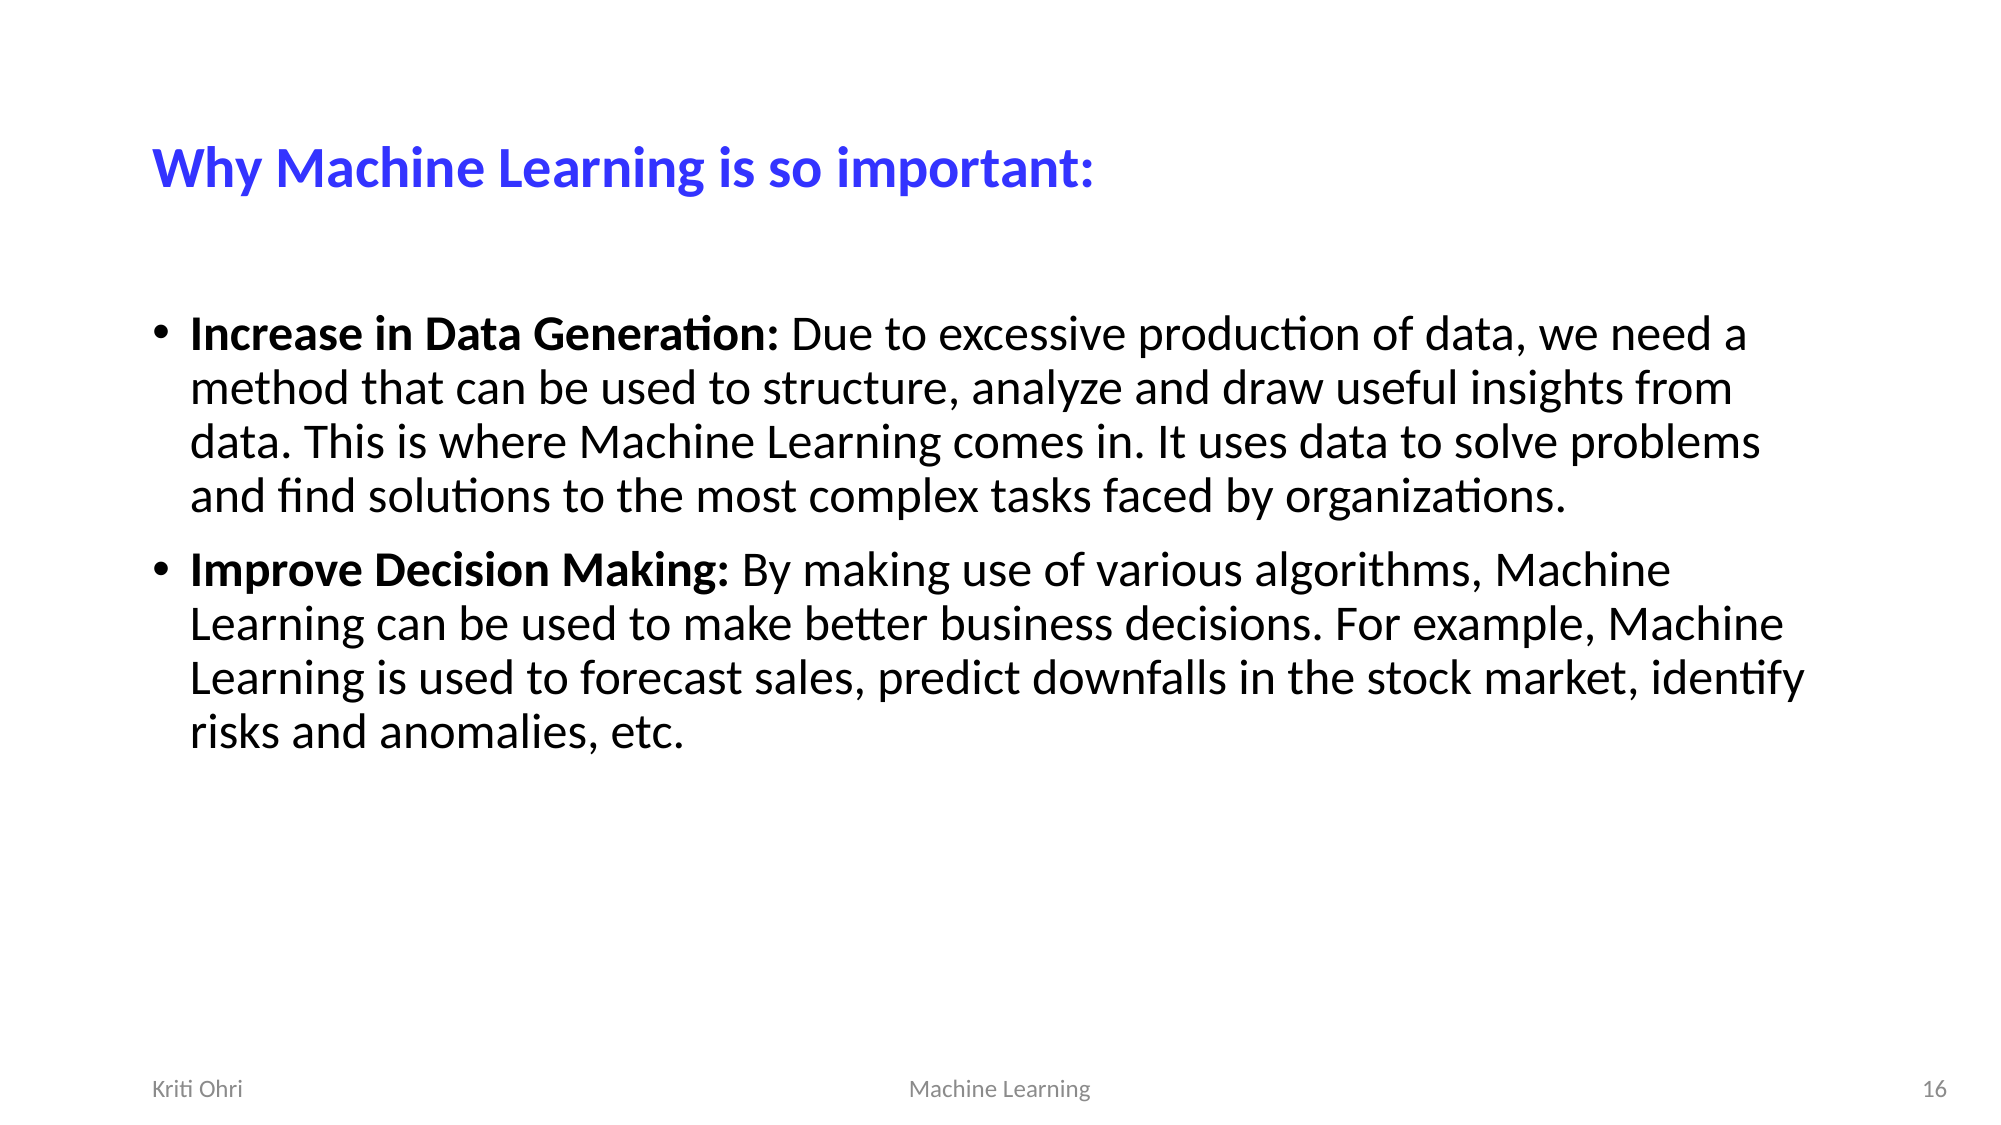

# Why Machine Learning is so important:
Increase in Data Generation: Due to excessive production of data, we need a method that can be used to structure, analyze and draw useful insights from data. This is where Machine Learning comes in. It uses data to solve problems and find solutions to the most complex tasks faced by organizations.
Improve Decision Making: By making use of various algorithms, Machine Learning can be used to make better business decisions. For example, Machine Learning is used to forecast sales, predict downfalls in the stock market, identify risks and anomalies, etc.

Kriti Ohri
Machine Learning